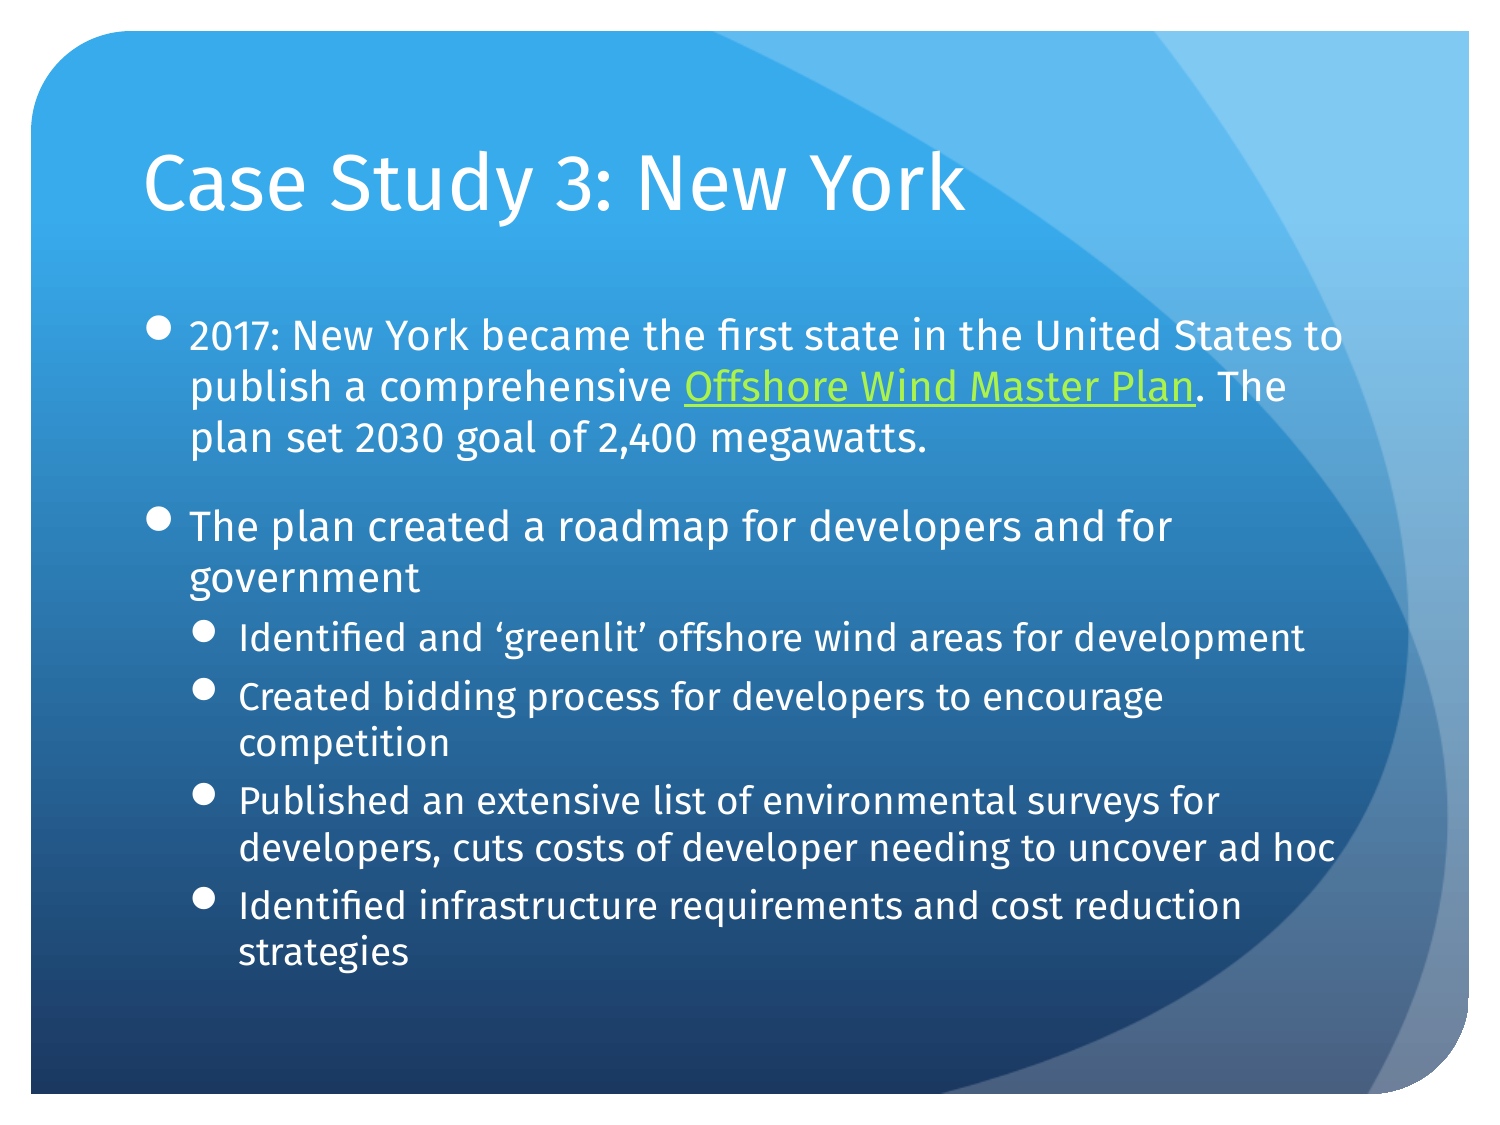

# Case Study 3: New York
2017: New York became the first state in the United States to publish a comprehensive Offshore Wind Master Plan. The plan set 2030 goal of 2,400 megawatts.
The plan created a roadmap for developers and for government
Identified and ‘greenlit’ offshore wind areas for development
Created bidding process for developers to encourage competition
Published an extensive list of environmental surveys for developers, cuts costs of developer needing to uncover ad hoc
Identified infrastructure requirements and cost reduction strategies